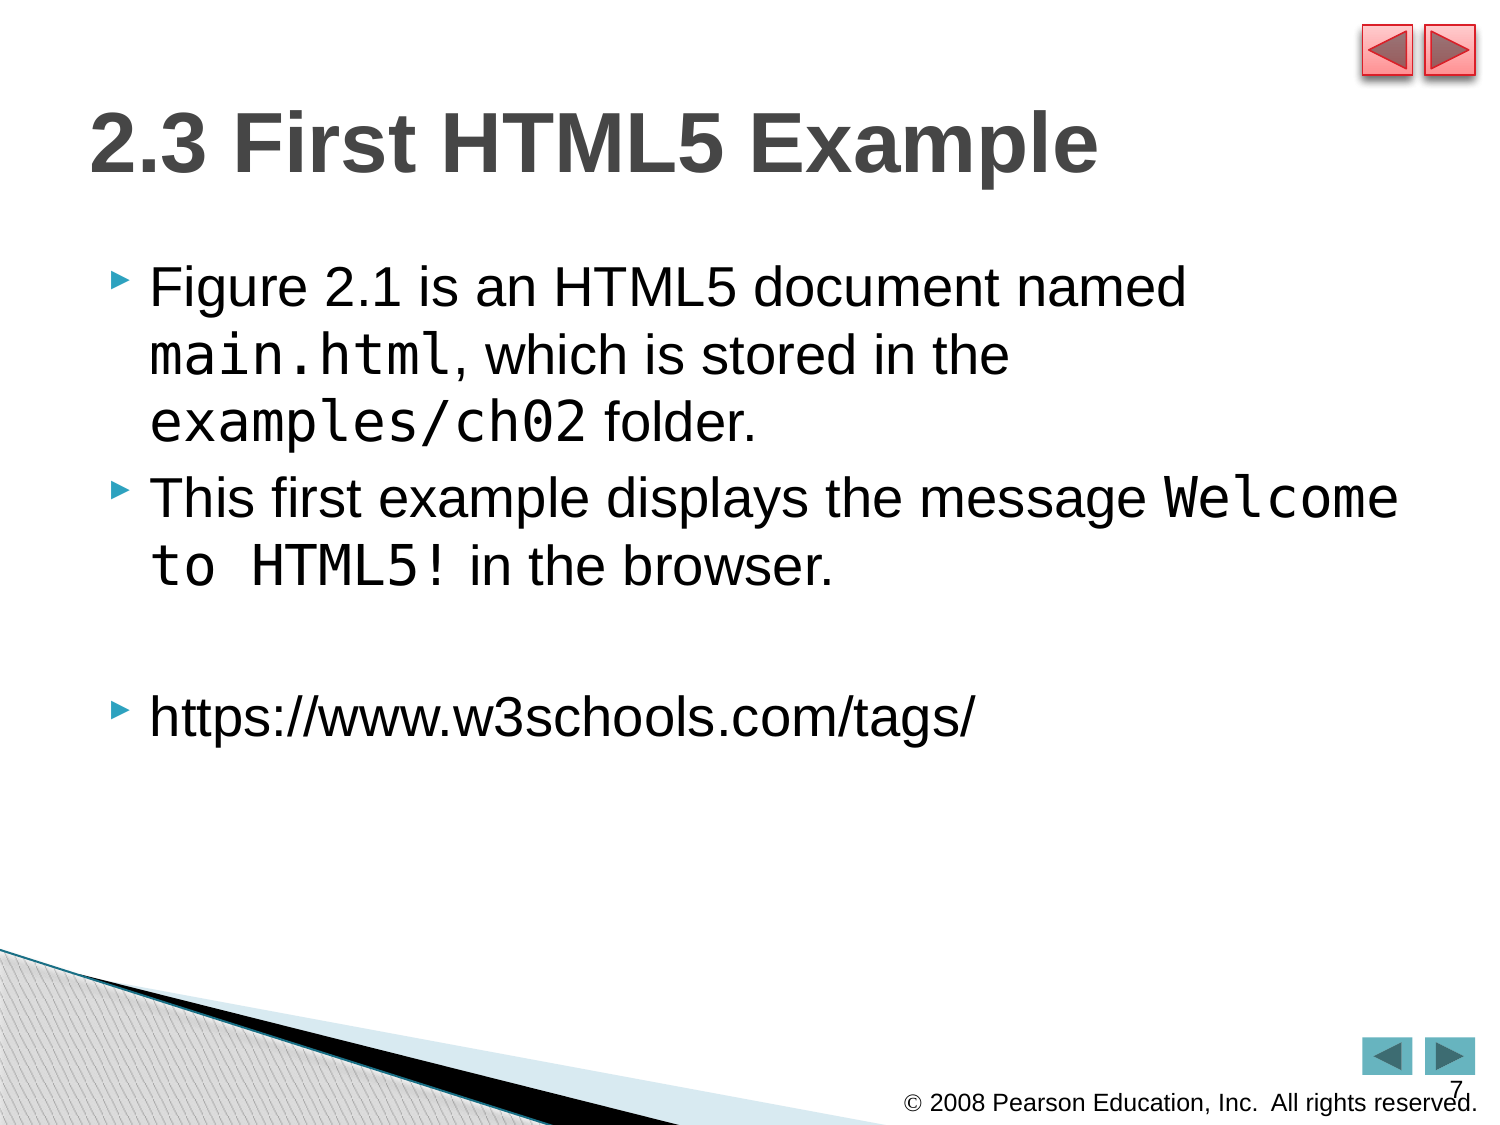

# 2.3 First HTML5 Example
Figure 2.1 is an HTML5 document named main.html, which is stored in the examples/ch02 folder.
This first example displays the message Welcome to HTML5! in the browser.

https://www.w3schools.com/tags/
7